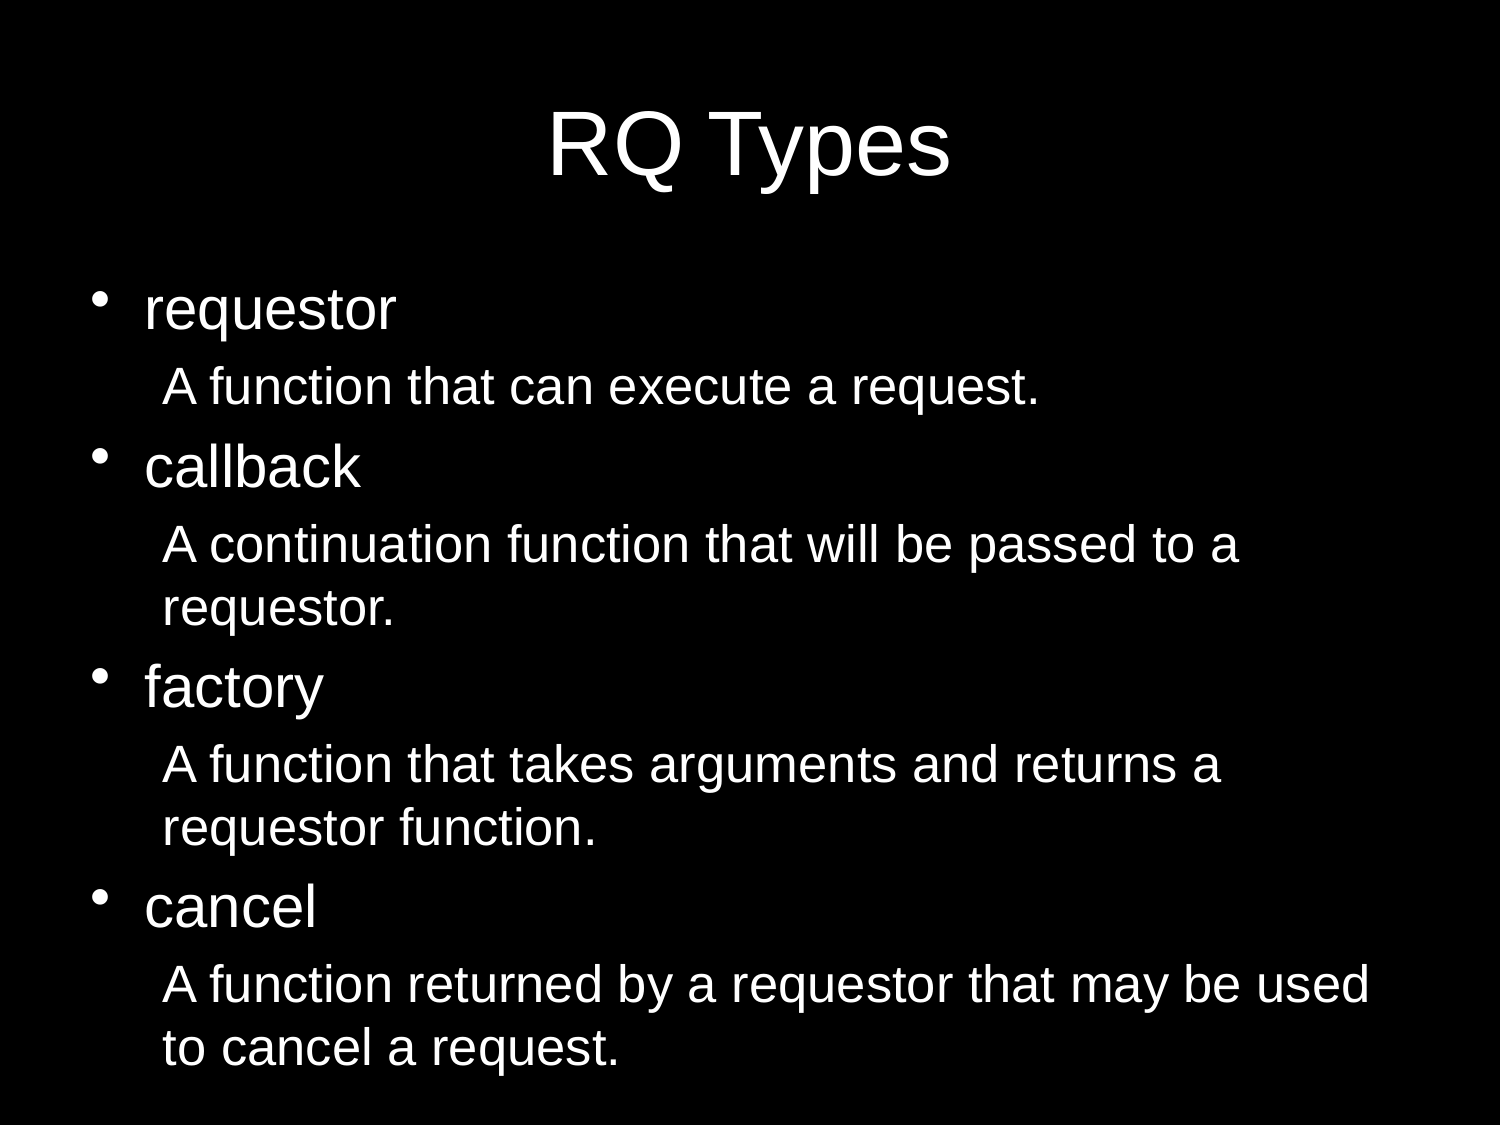

# RQ Types
requestor
A function that can execute a request.
callback
A continuation function that will be passed to a requestor.
factory
A function that takes arguments and returns a requestor function.
cancel
A function returned by a requestor that may be used to cancel a request.